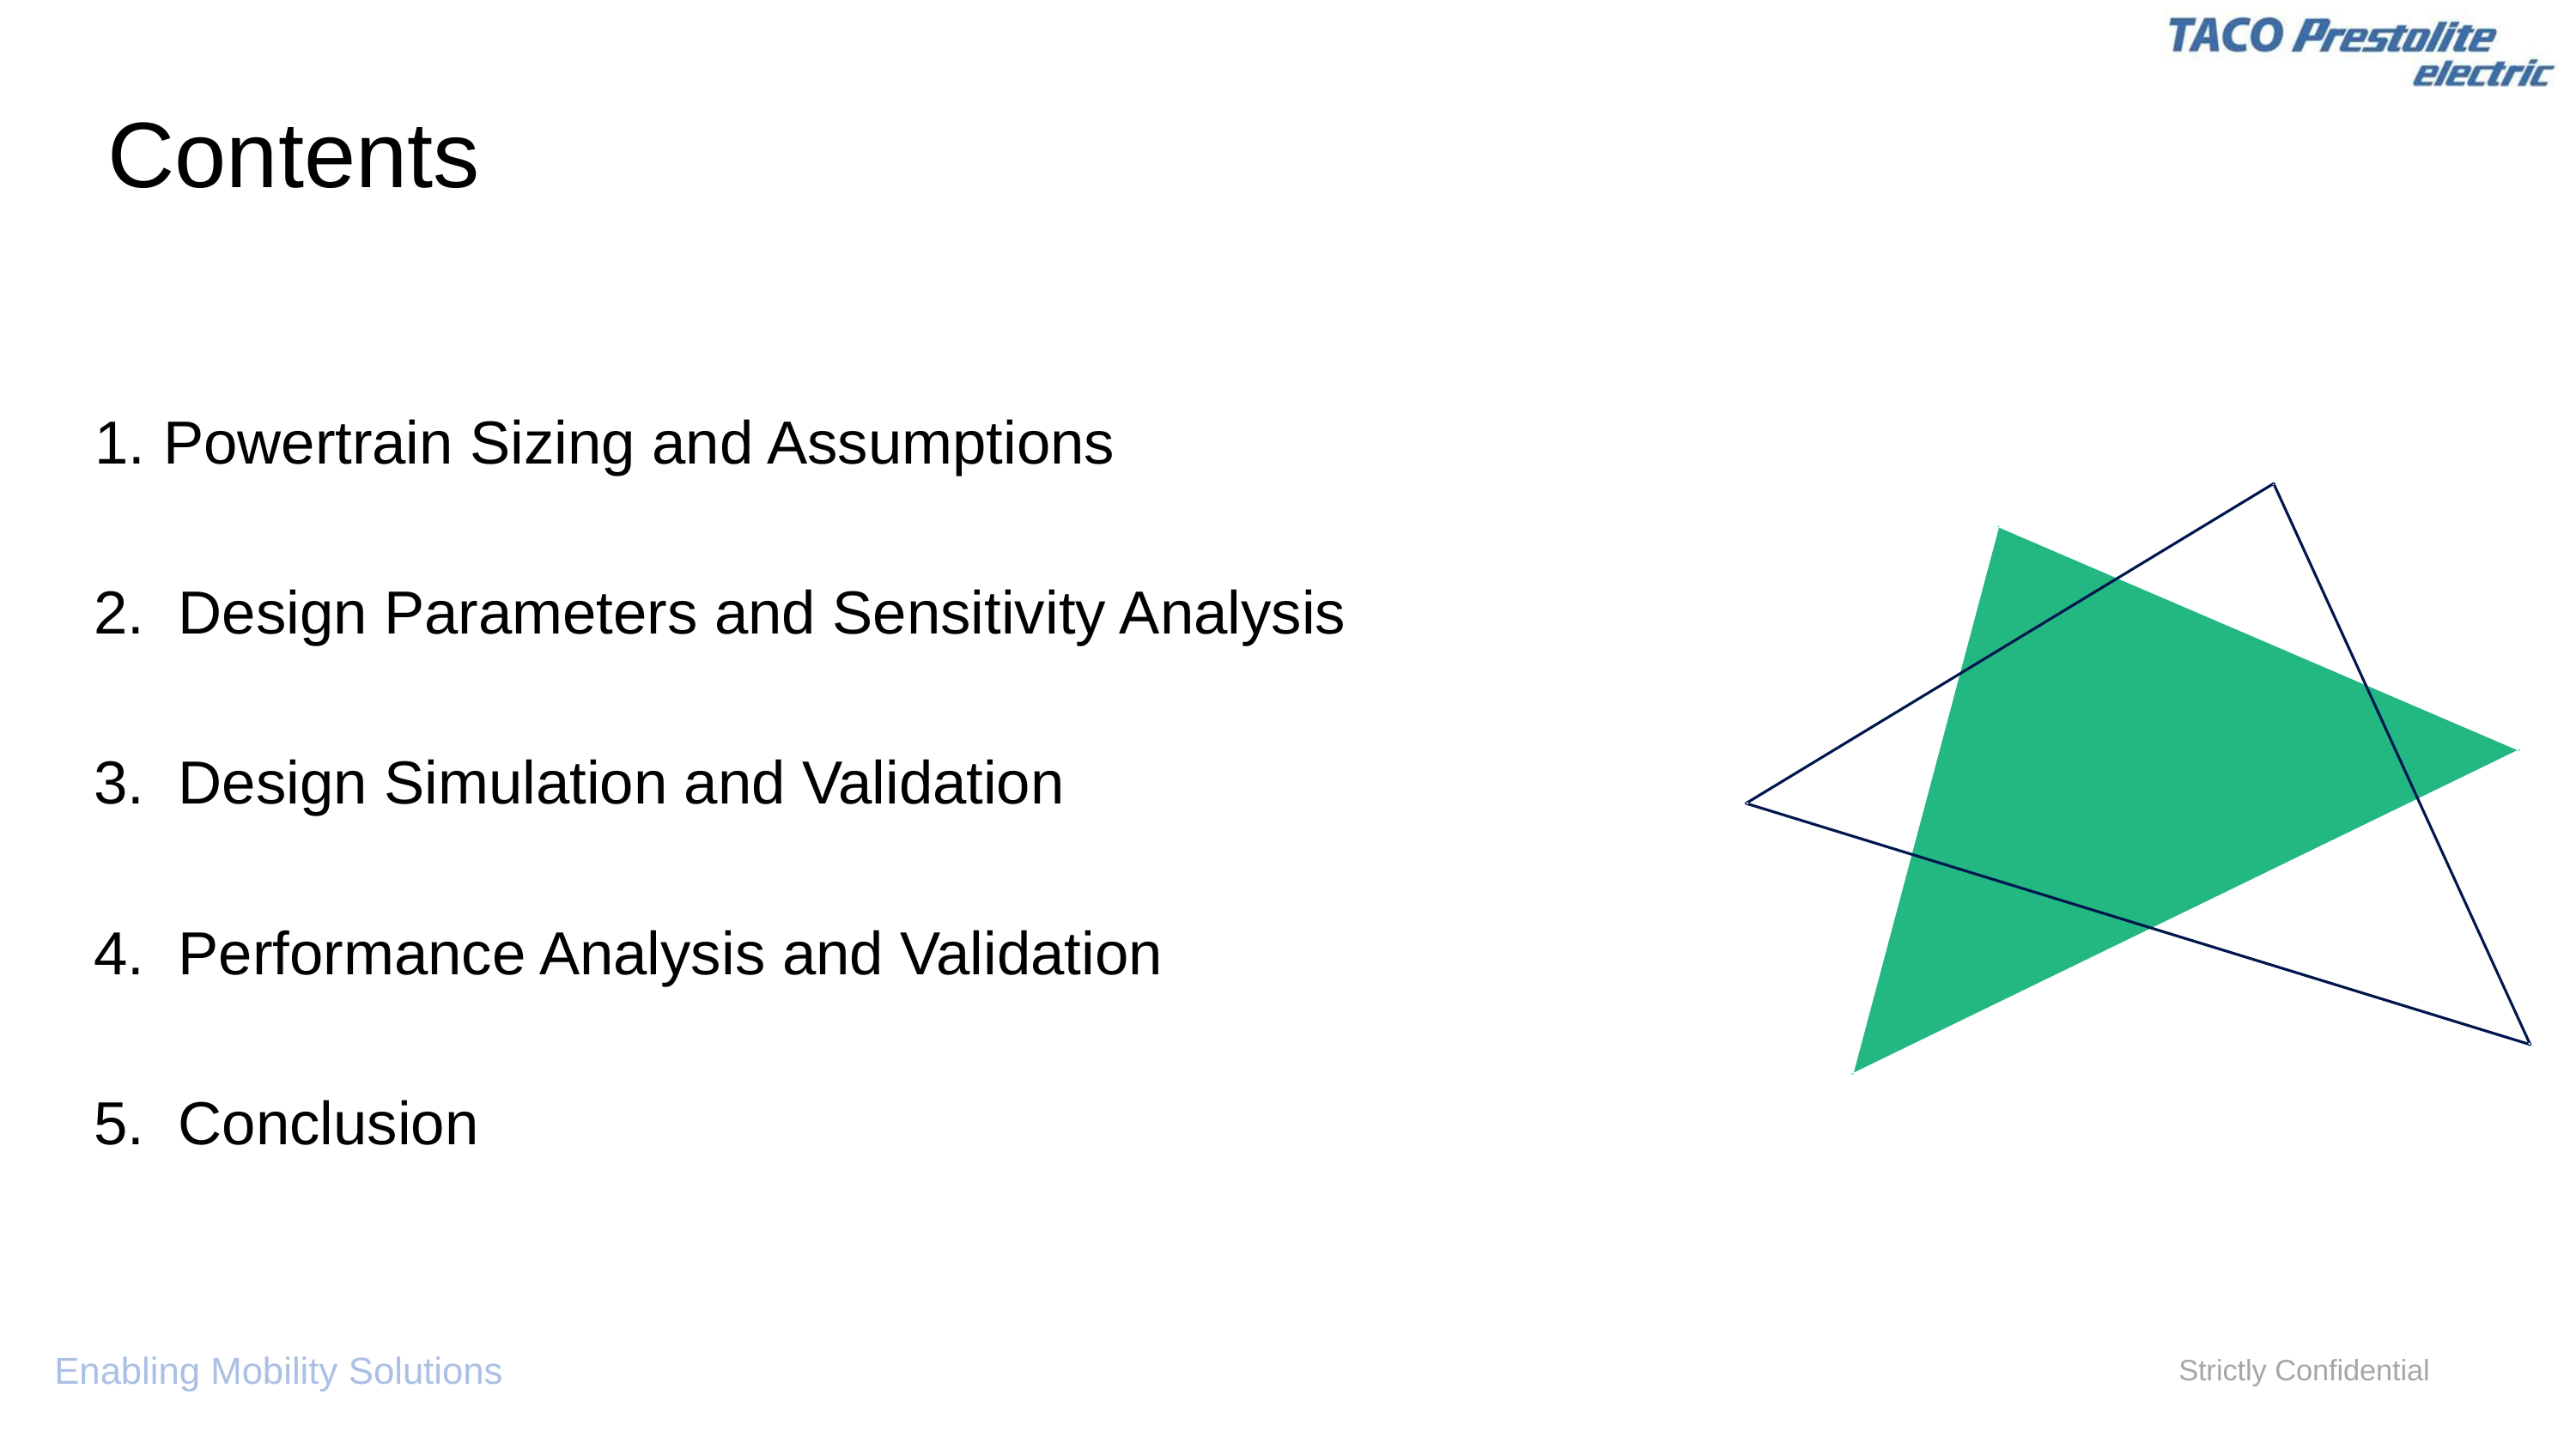

Contents

 Powertrain Sizing and Assumptions

   2.  Design Parameters and Sensitivity Analysis

   3.  Design Simulation and Validation

   4.  Performance Analysis and Validation

   5.  Conclusion
Enabling Mobility Solutions
Strictly Confidential